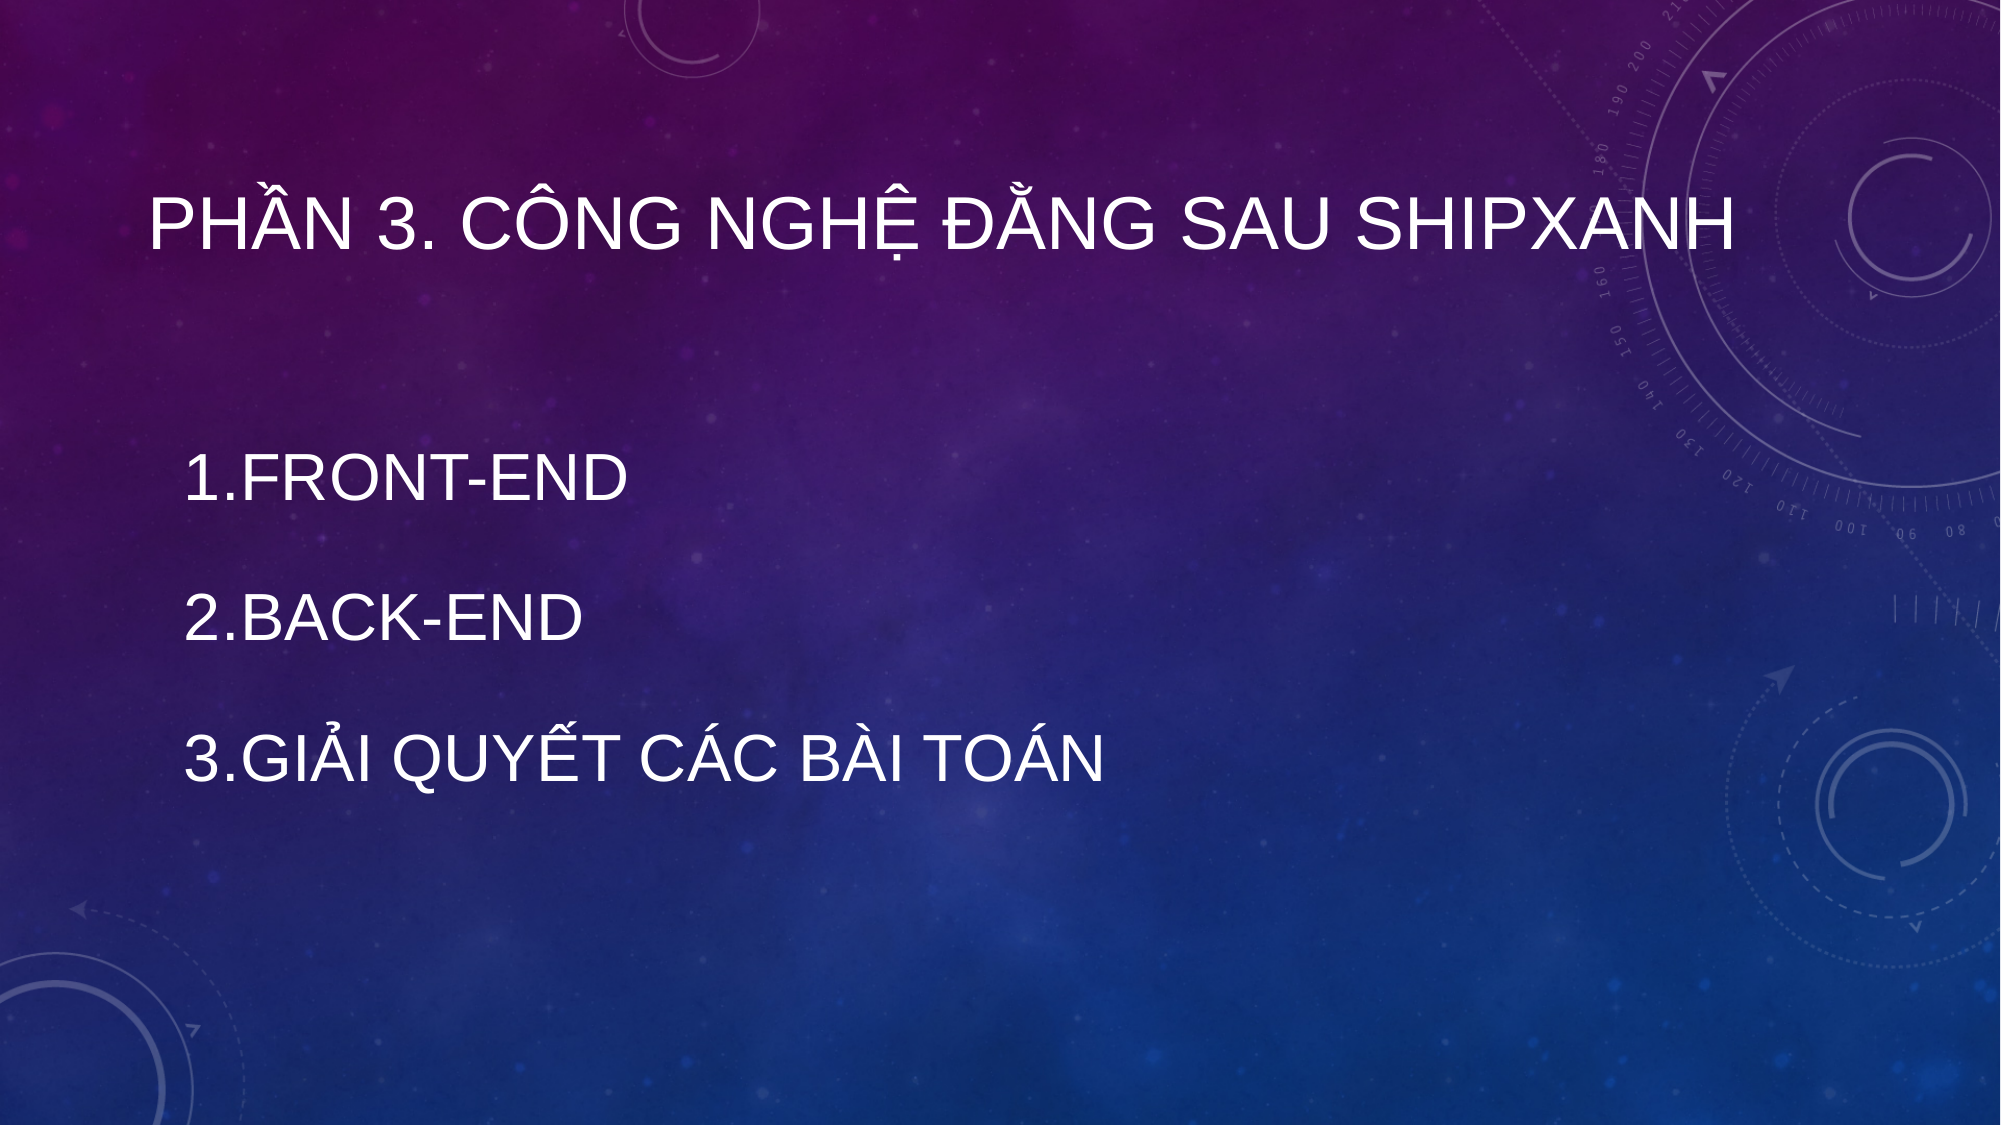

# PHẦN 3. CÔNG NGHỆ ĐẰNG SAU SHIPXANH
FRONT-END
BACK-END
GIẢI QUYẾT CÁC BÀI TOÁN